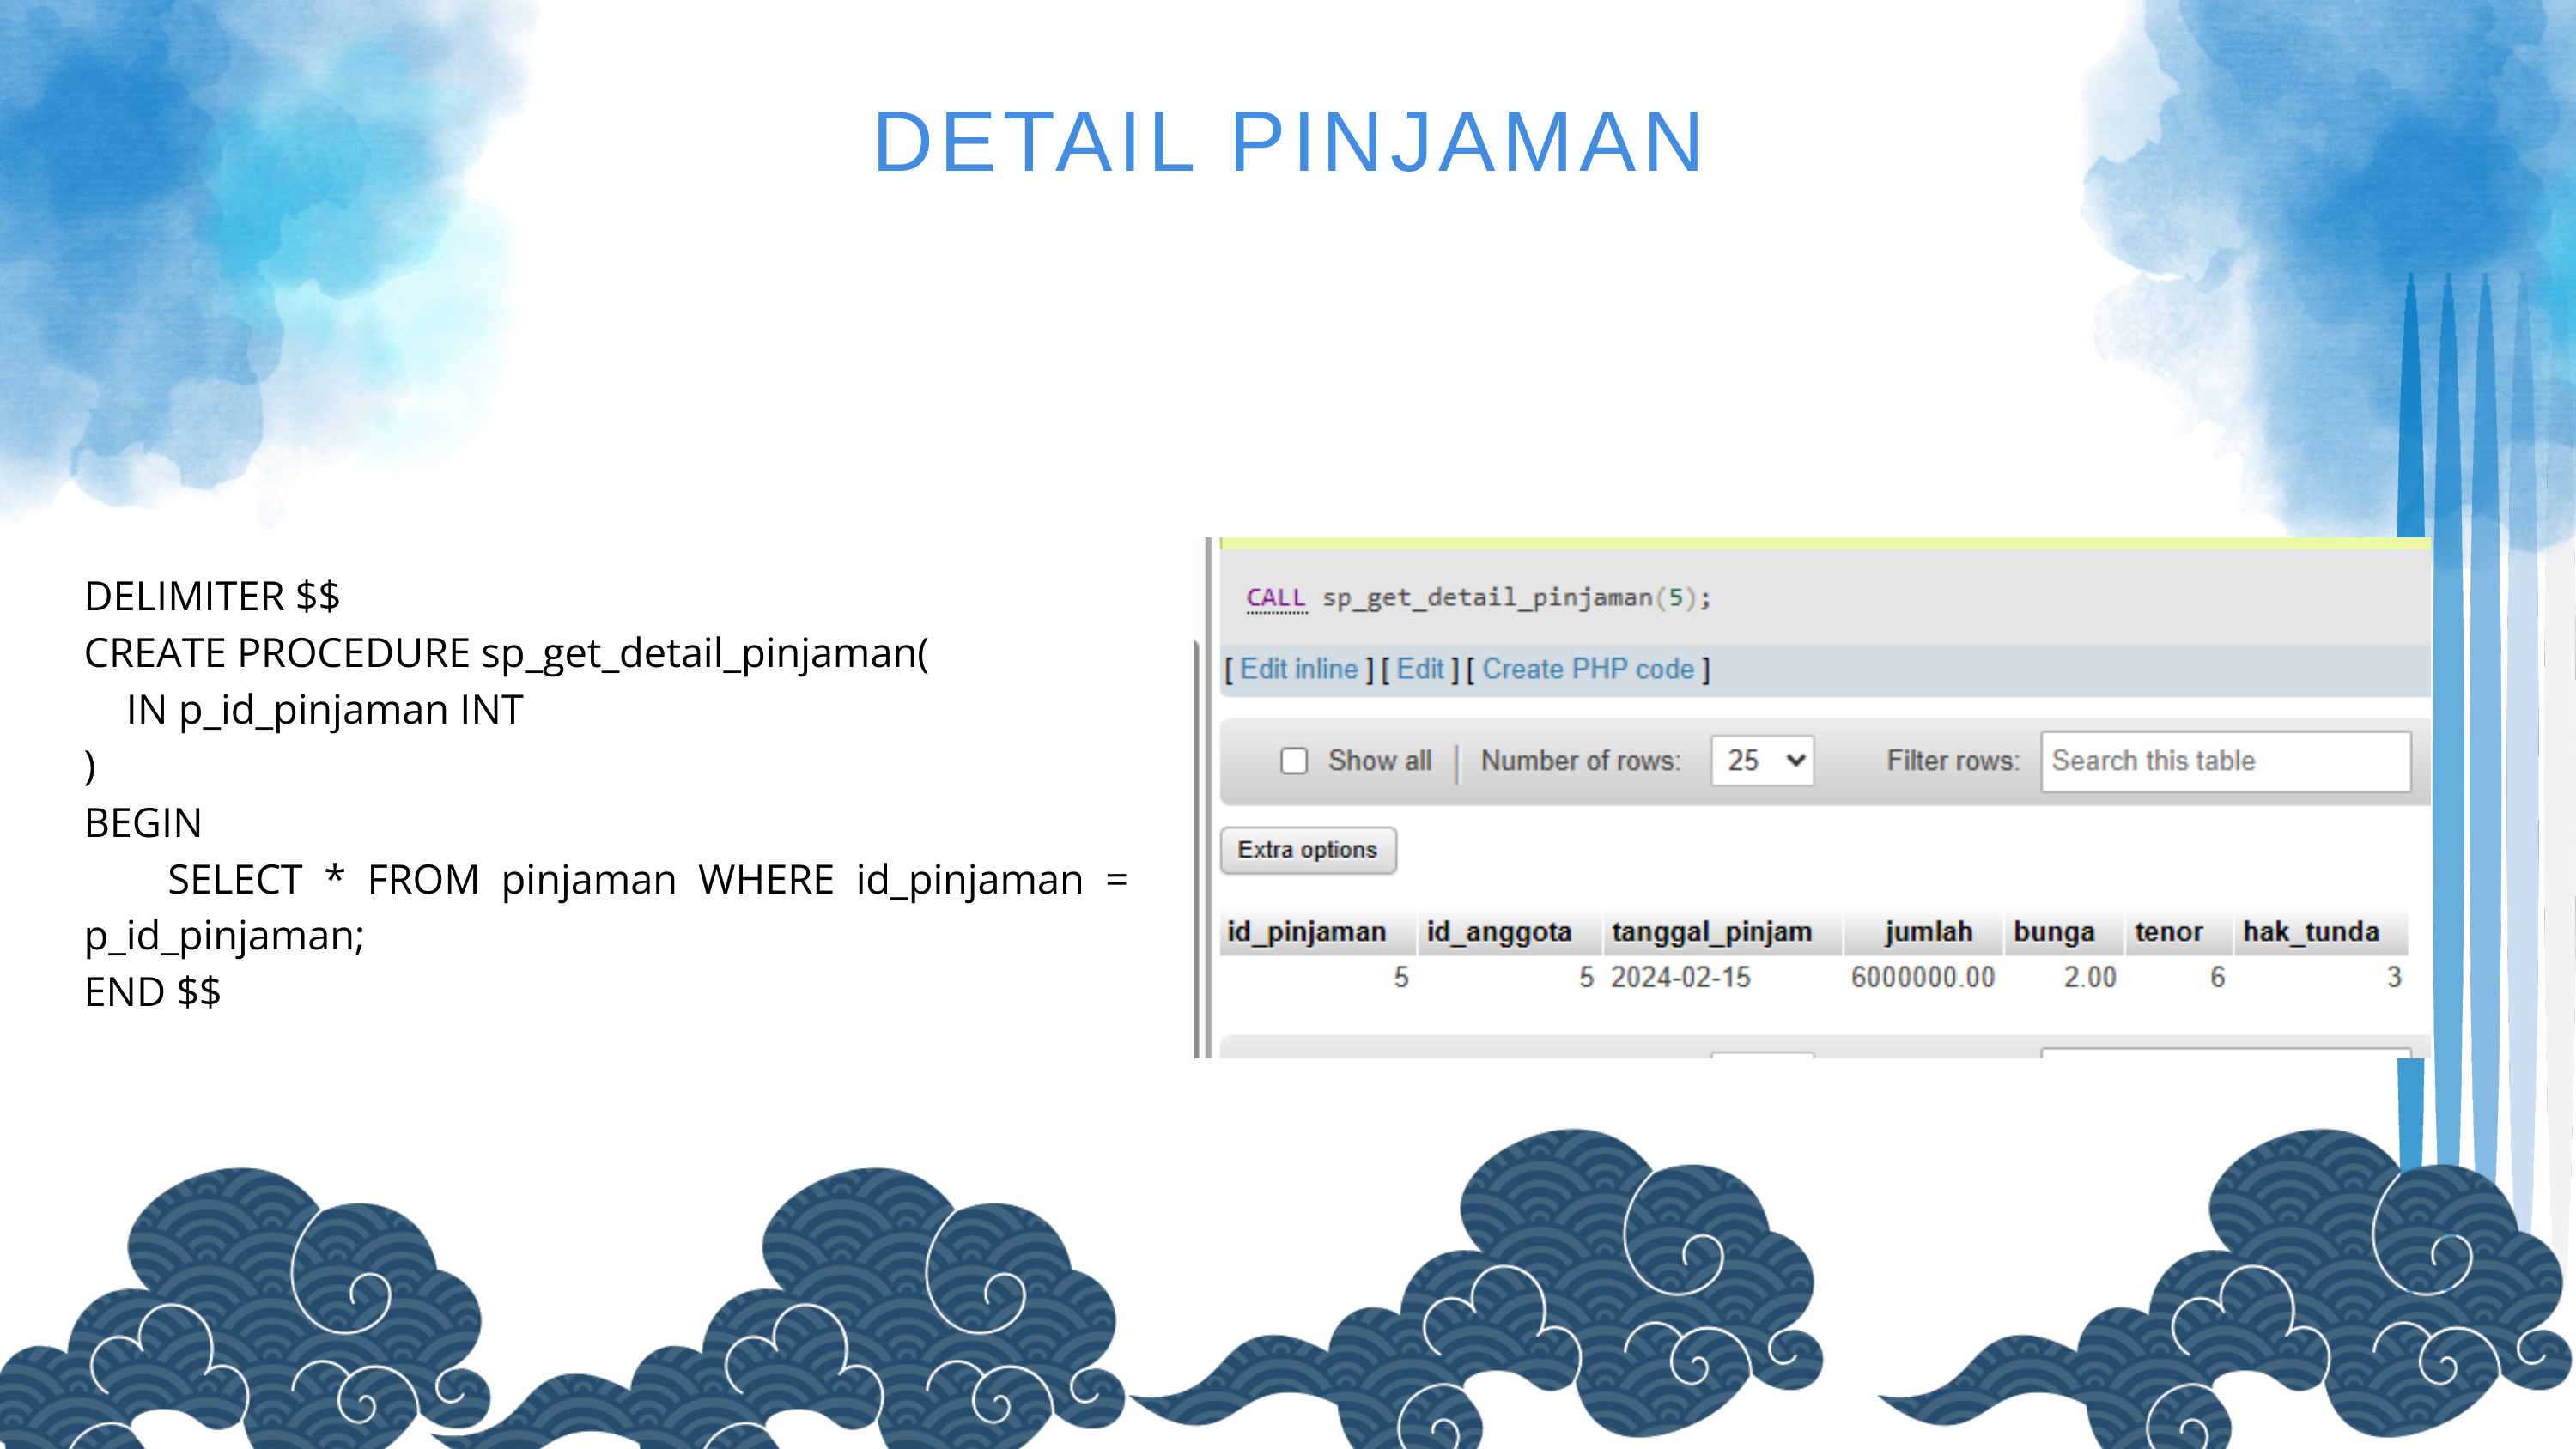

DETAIL PINJAMAN

DELIMITER $$
CREATE PROCEDURE sp_get_detail_pinjaman(
    IN p_id_pinjaman INT
)
BEGIN
    SELECT * FROM pinjaman WHERE id_pinjaman = p_id_pinjaman;
END $$